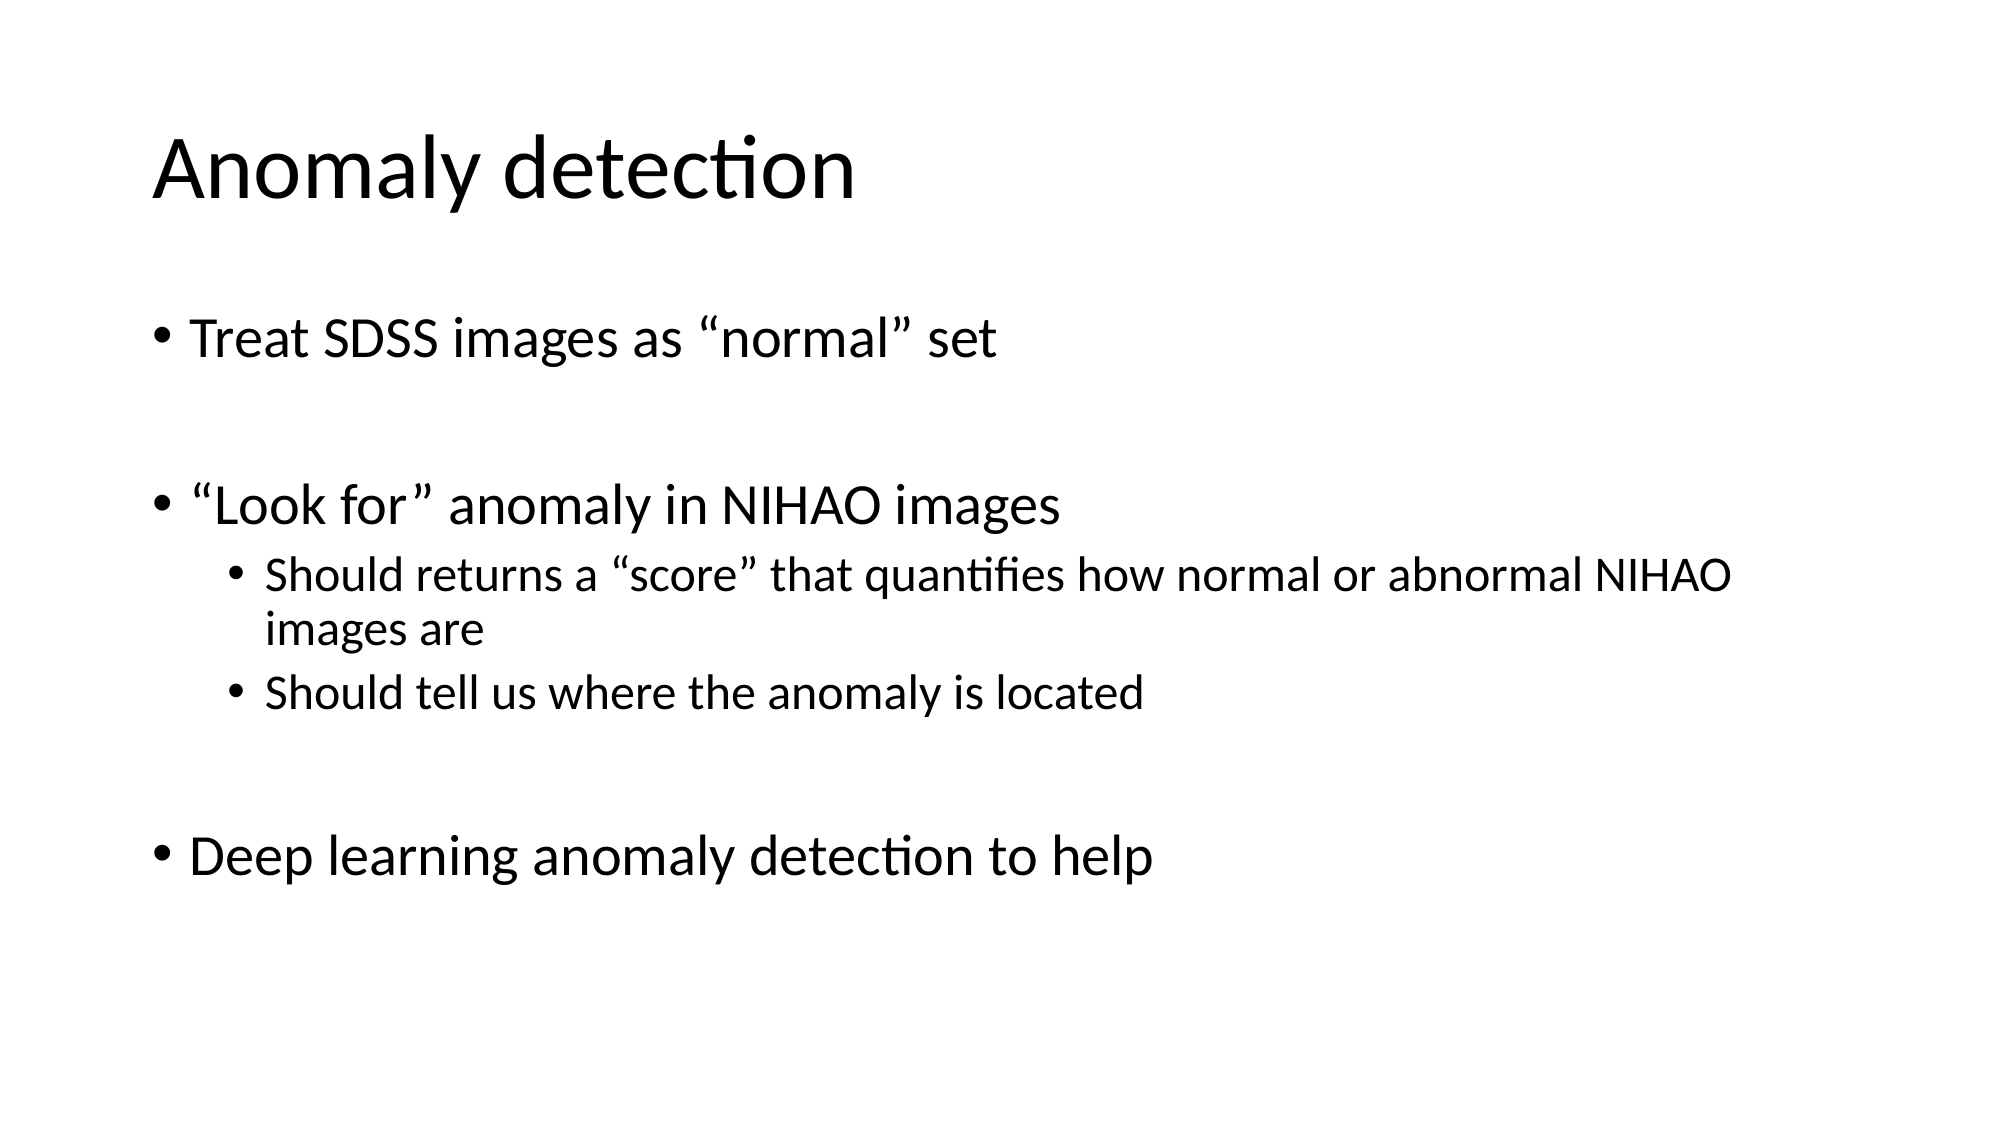

# Anomaly detection
Treat SDSS images as “normal” set

“Look for” anomaly in NIHAO images
Should returns a “score” that quantifies how normal or abnormal NIHAO images are
Should tell us where the anomaly is located

Deep learning anomaly detection to help